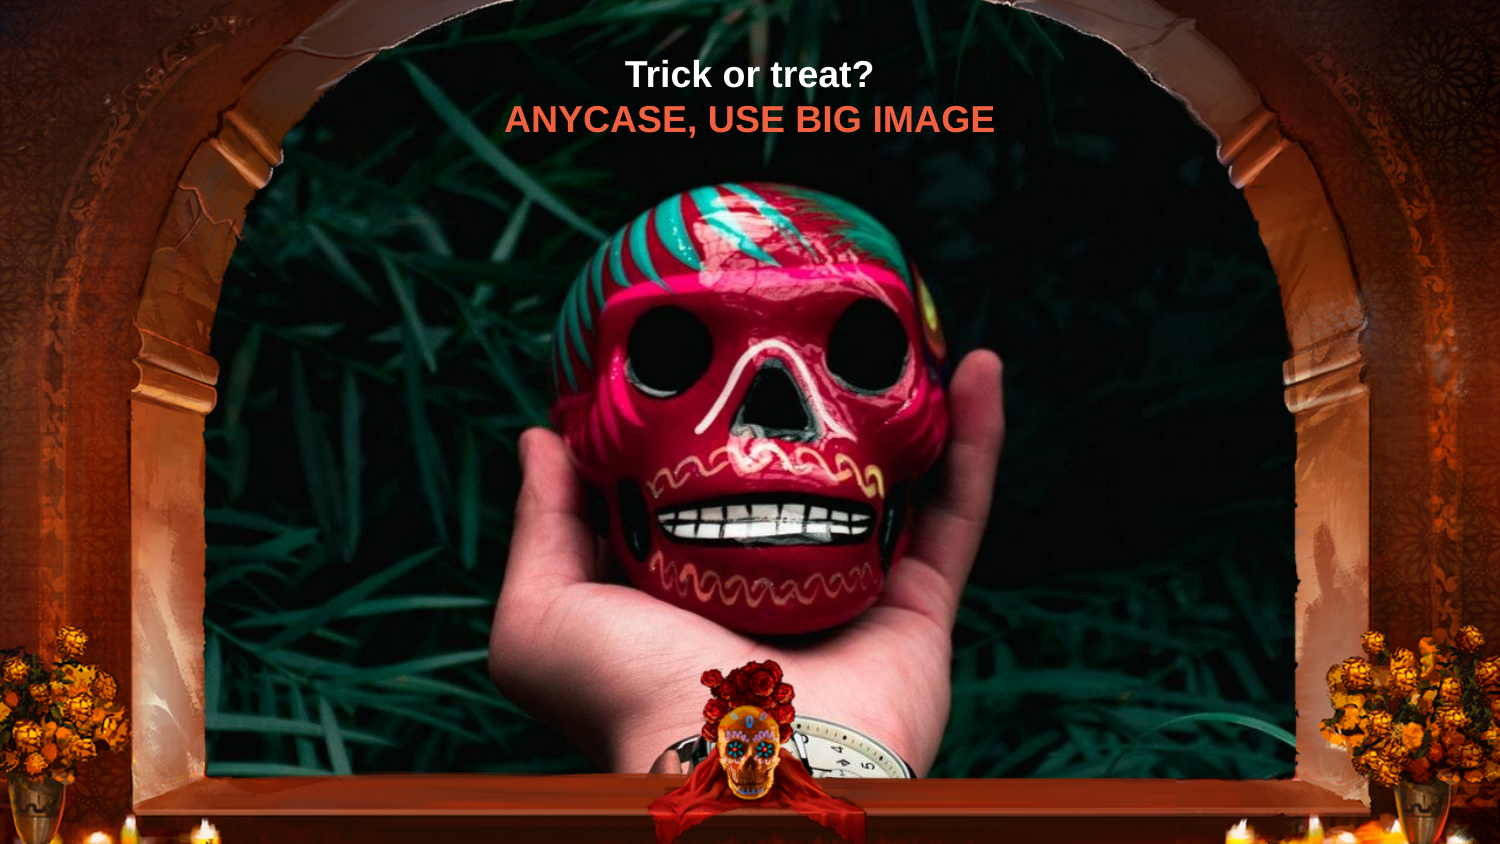

Trick or treat?
ANYCASE, USE BIG IMAGE